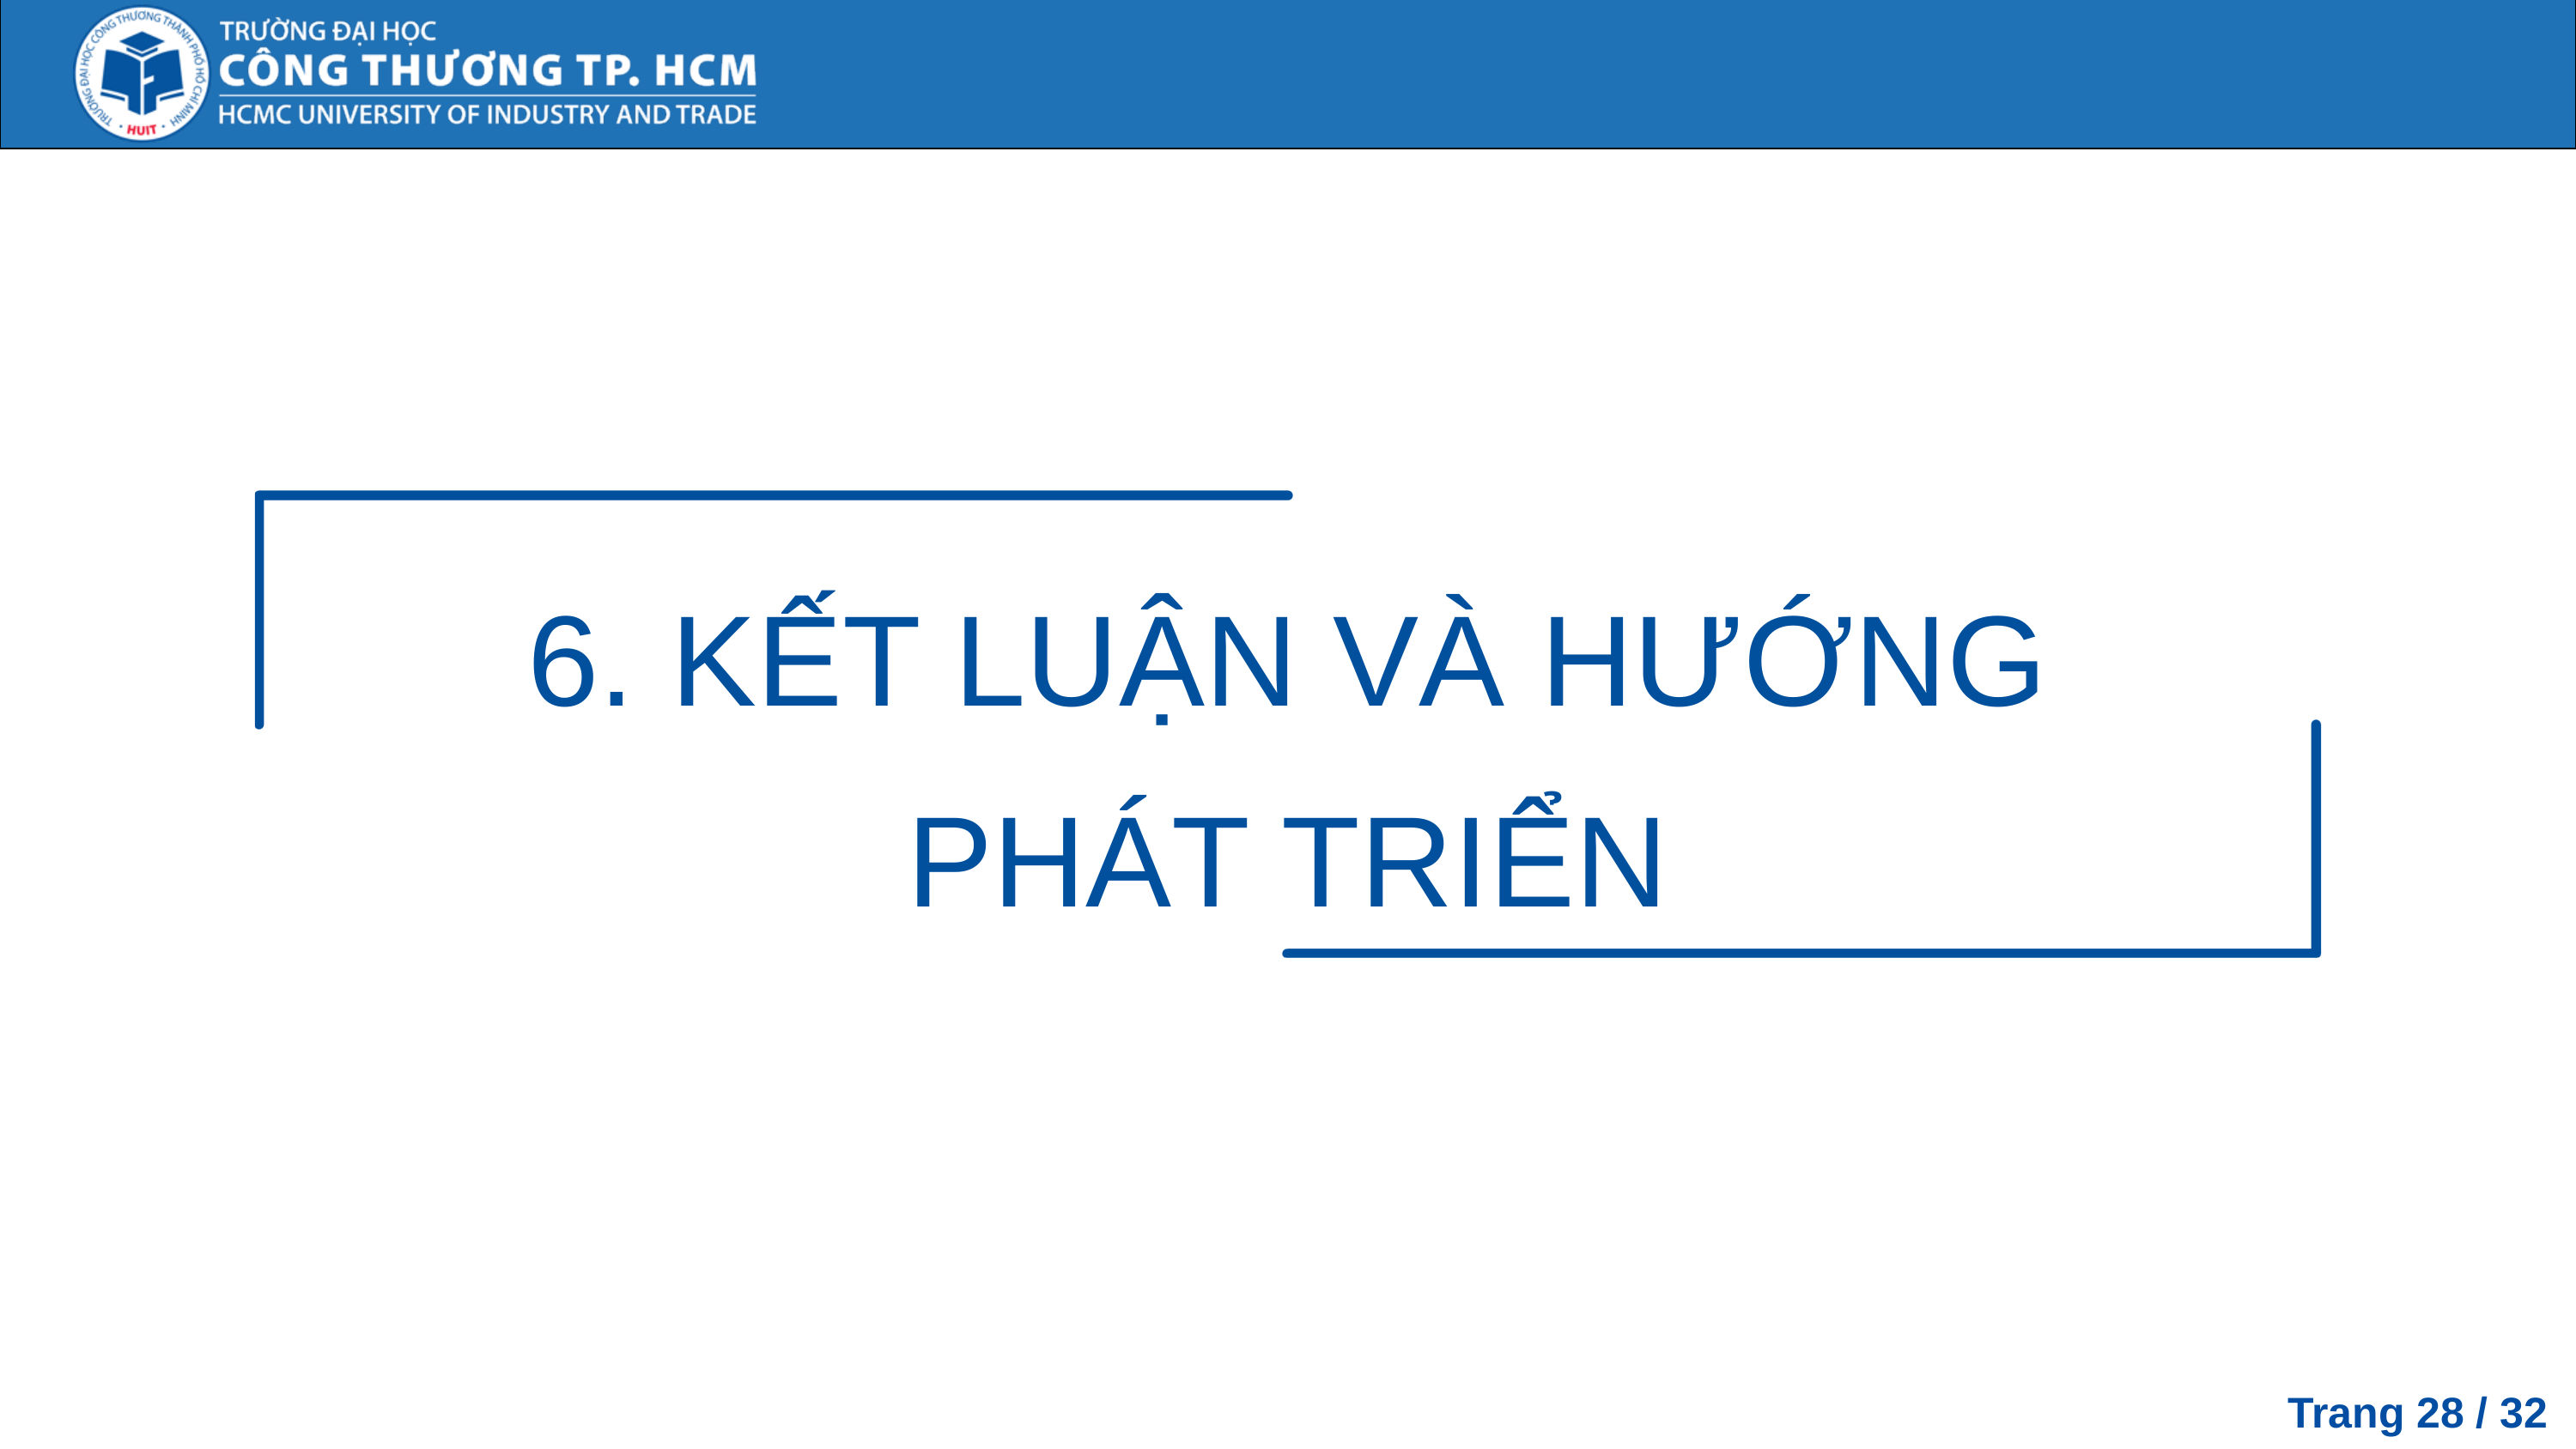

6. KẾT LUẬN VÀ HƯỚNG PHÁT TRIỂN
Trang 28 / 32